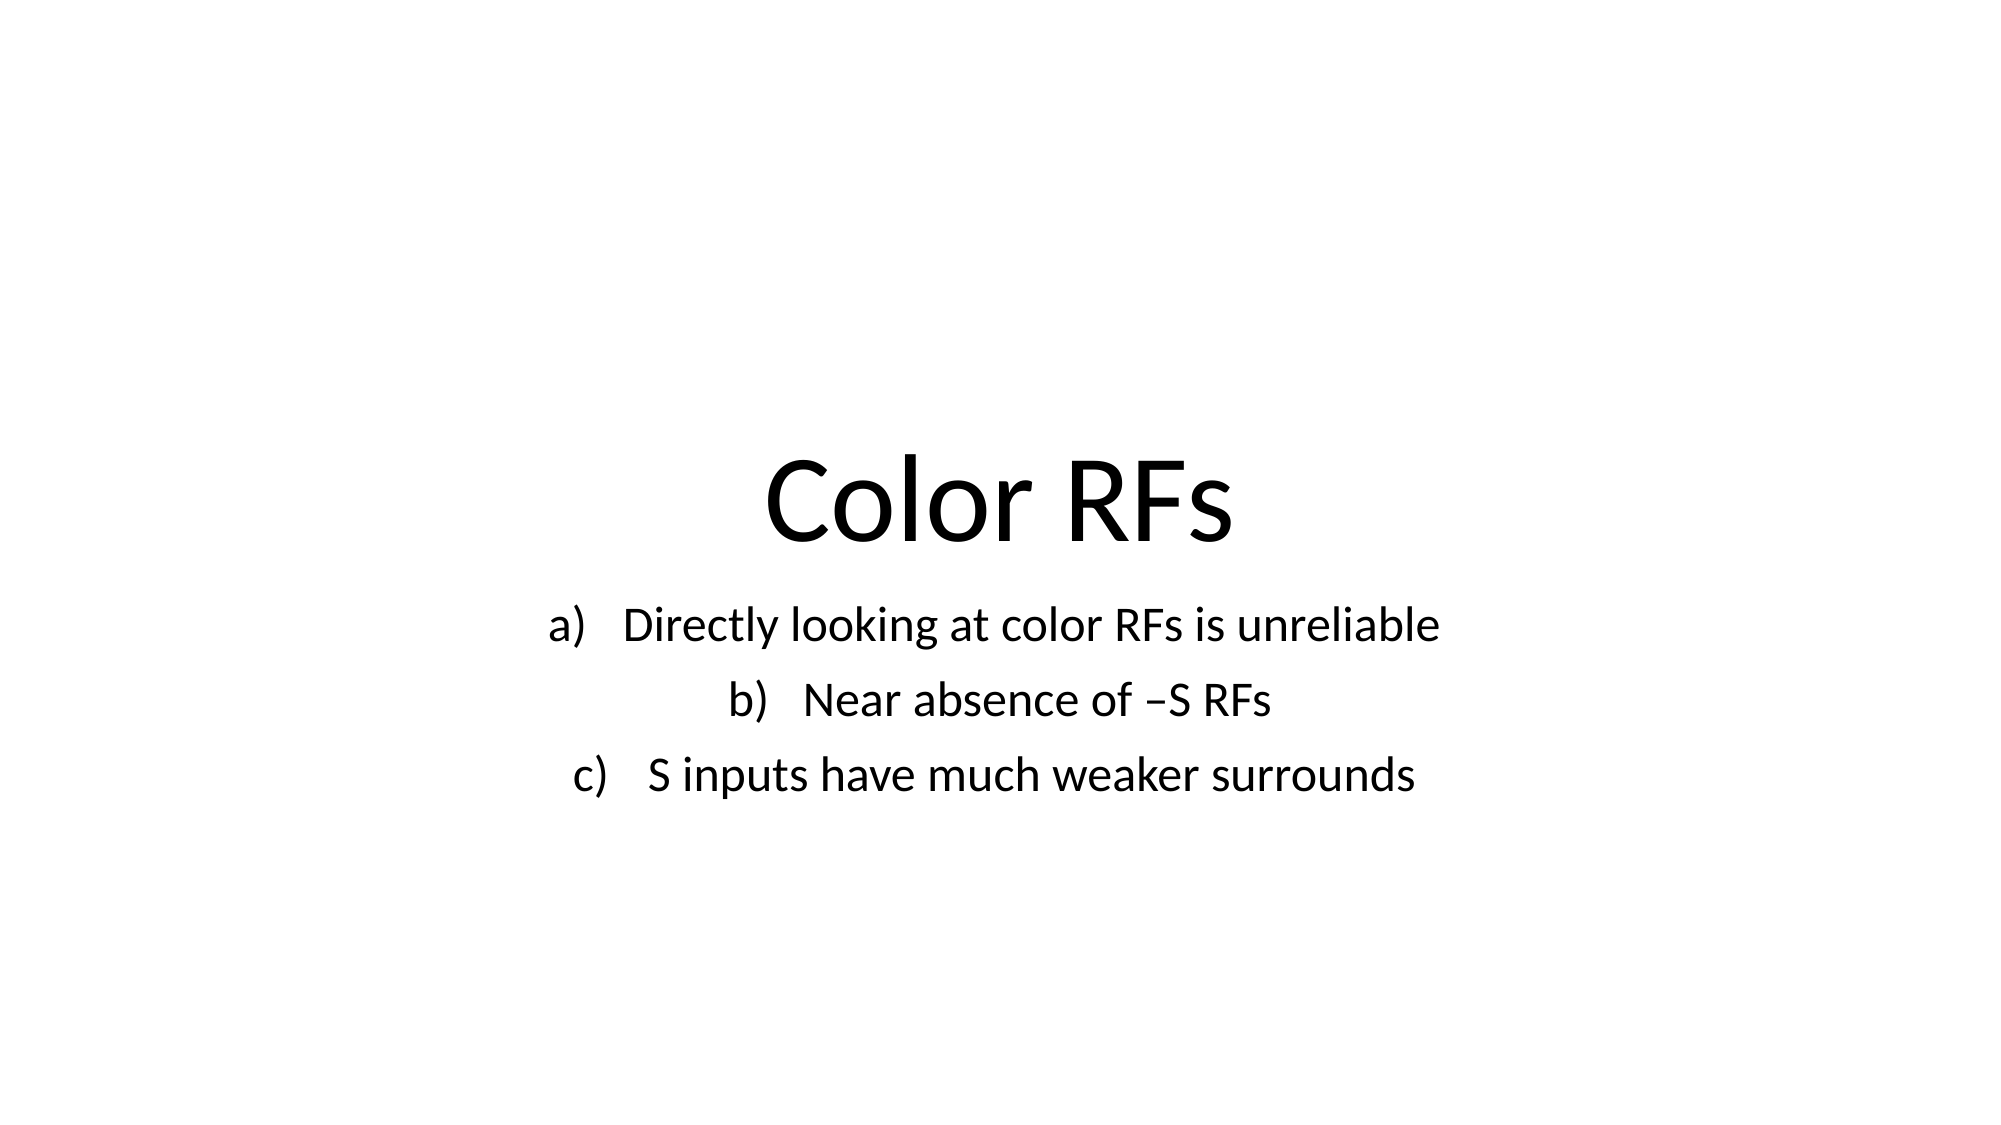

# Color RFs
Directly looking at color RFs is unreliable
Near absence of –S RFs
S inputs have much weaker surrounds